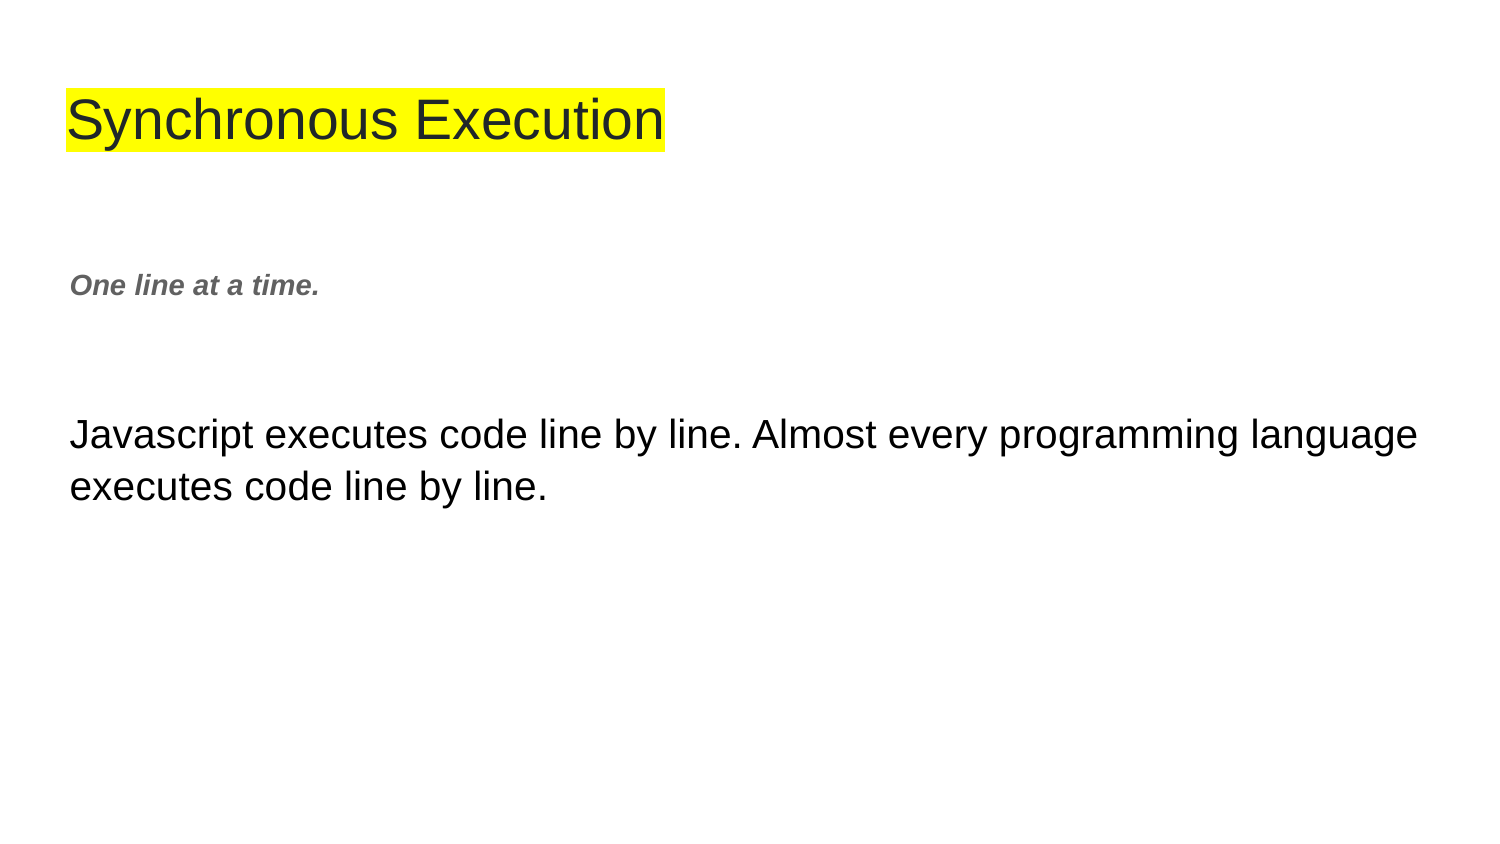

# Synchronous Execution
One line at a time.

Javascript executes code line by line. Almost every programming language executes code line by line.